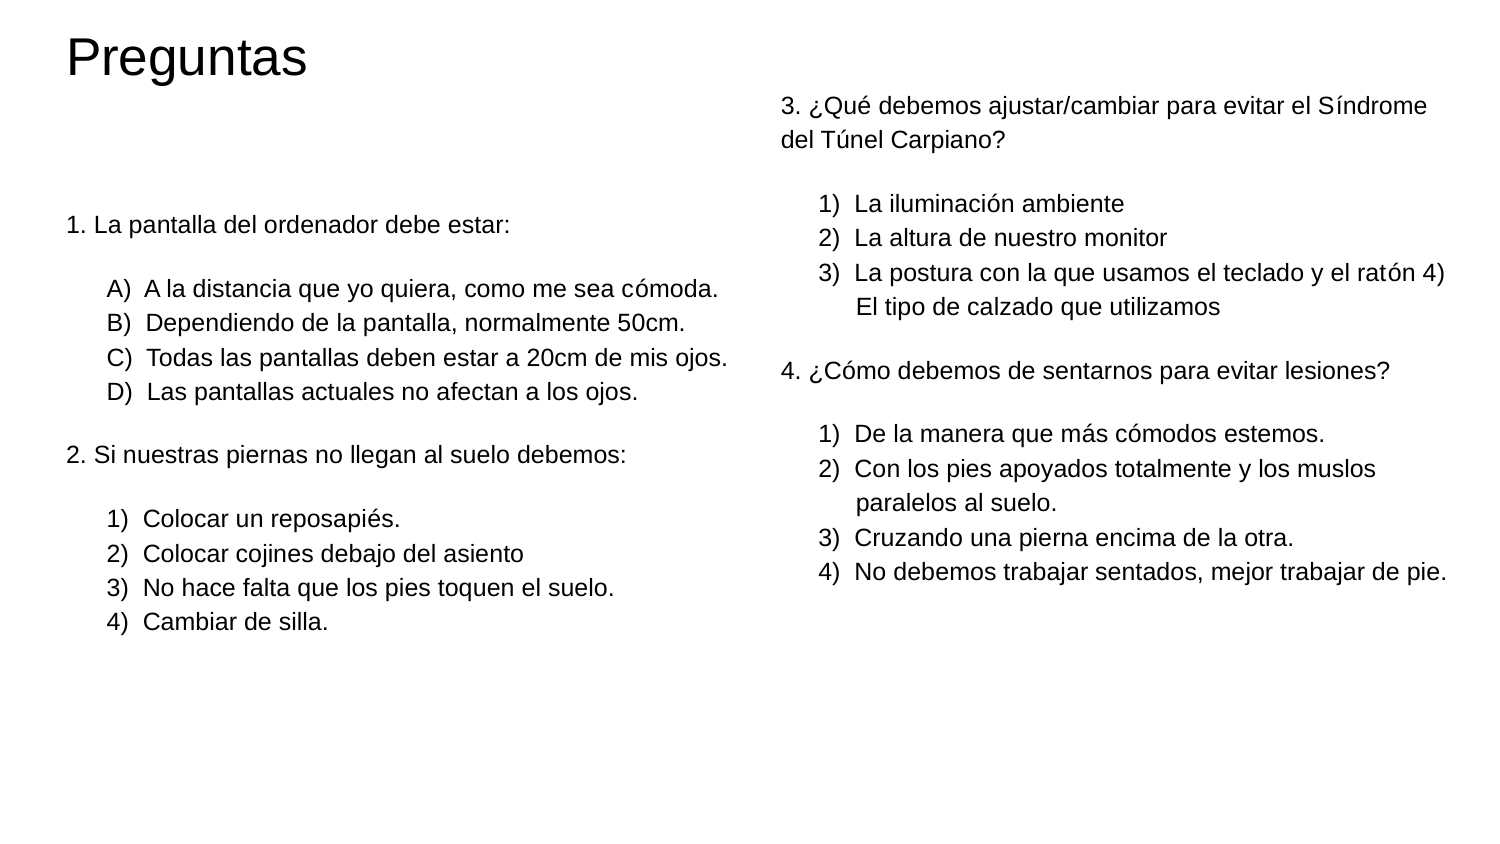

# Preguntas
3. ¿Qué debemos ajustar/cambiar para evitar el Síndrome del Túnel Carpiano?
1)  La iluminación ambiente
2)  La altura de nuestro monitor
3)  La postura con la que usamos el teclado y el ratón 4)  El tipo de calzado que utilizamos
4. ¿Cómo debemos de sentarnos para evitar lesiones?
1)  De la manera que más cómodos estemos.
2)  Con los pies apoyados totalmente y los muslos paralelos al suelo.
3)  Cruzando una pierna encima de la otra.
4)  No debemos trabajar sentados, mejor trabajar de pie.

1. La pantalla del ordenador debe estar:
A)  A la distancia que yo quiera, como me sea cómoda.
B)  Dependiendo de la pantalla, normalmente 50cm.
C)  Todas las pantallas deben estar a 20cm de mis ojos.
D)  Las pantallas actuales no afectan a los ojos.
2. Si nuestras piernas no llegan al suelo debemos:
1)  Colocar un reposapiés.
2)  Colocar cojines debajo del asiento
3)  No hace falta que los pies toquen el suelo.
4)  Cambiar de silla.